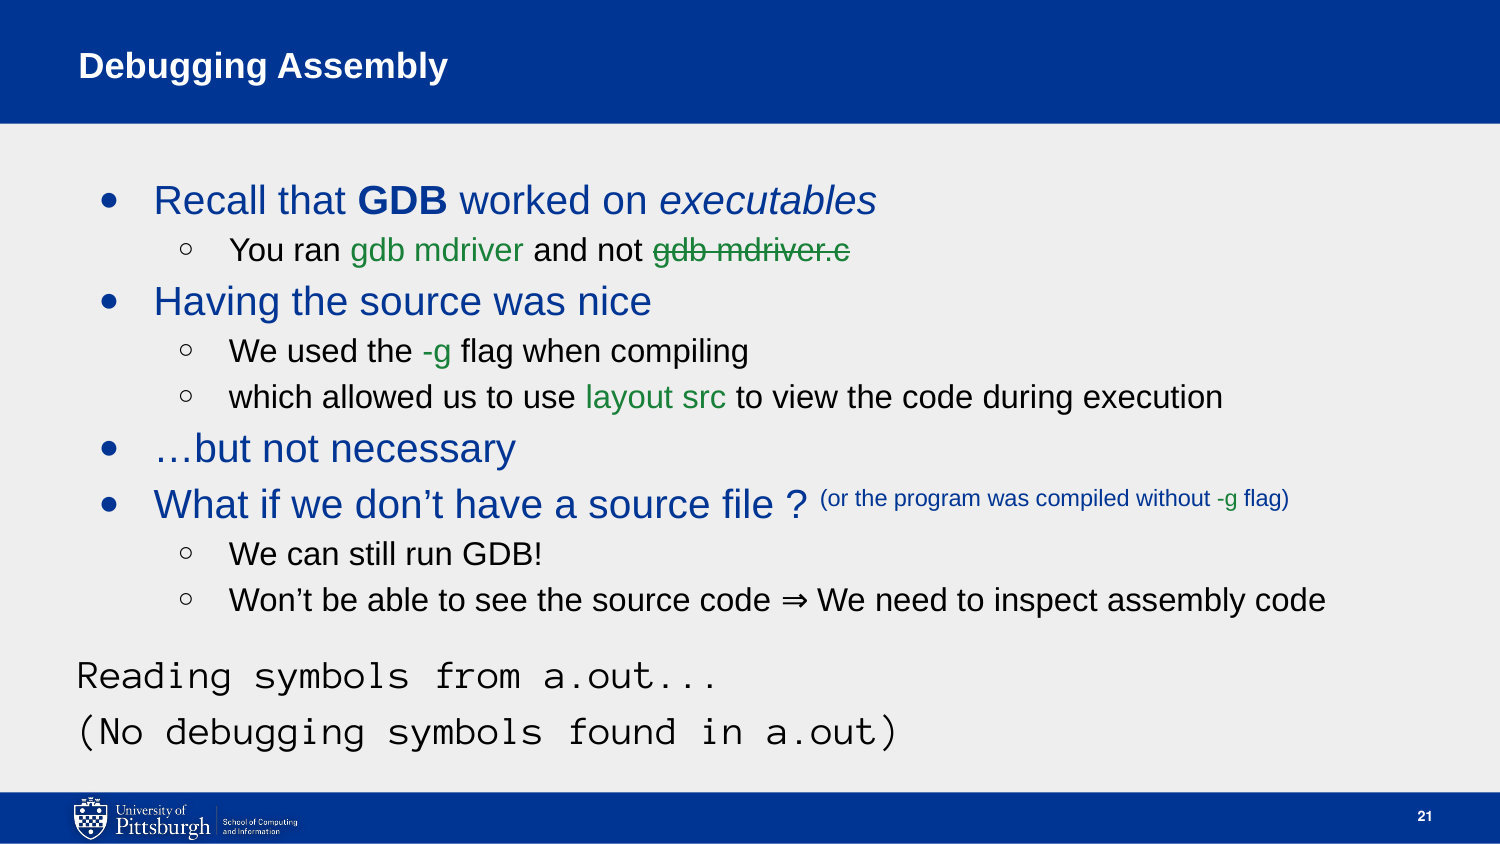

# Debugging Assembly
Recall that GDB worked on executables
You ran gdb mdriver and not gdb mdriver.c
Having the source was nice
We used the -g flag when compiling
which allowed us to use layout src to view the code during execution
…but not necessary
What if we don’t have a source file ? (or the program was compiled without -g flag)
We can still run GDB!
Won’t be able to see the source code ⇒ We need to inspect assembly code
Reading symbols from a.out...
(No debugging symbols found in a.out)
21